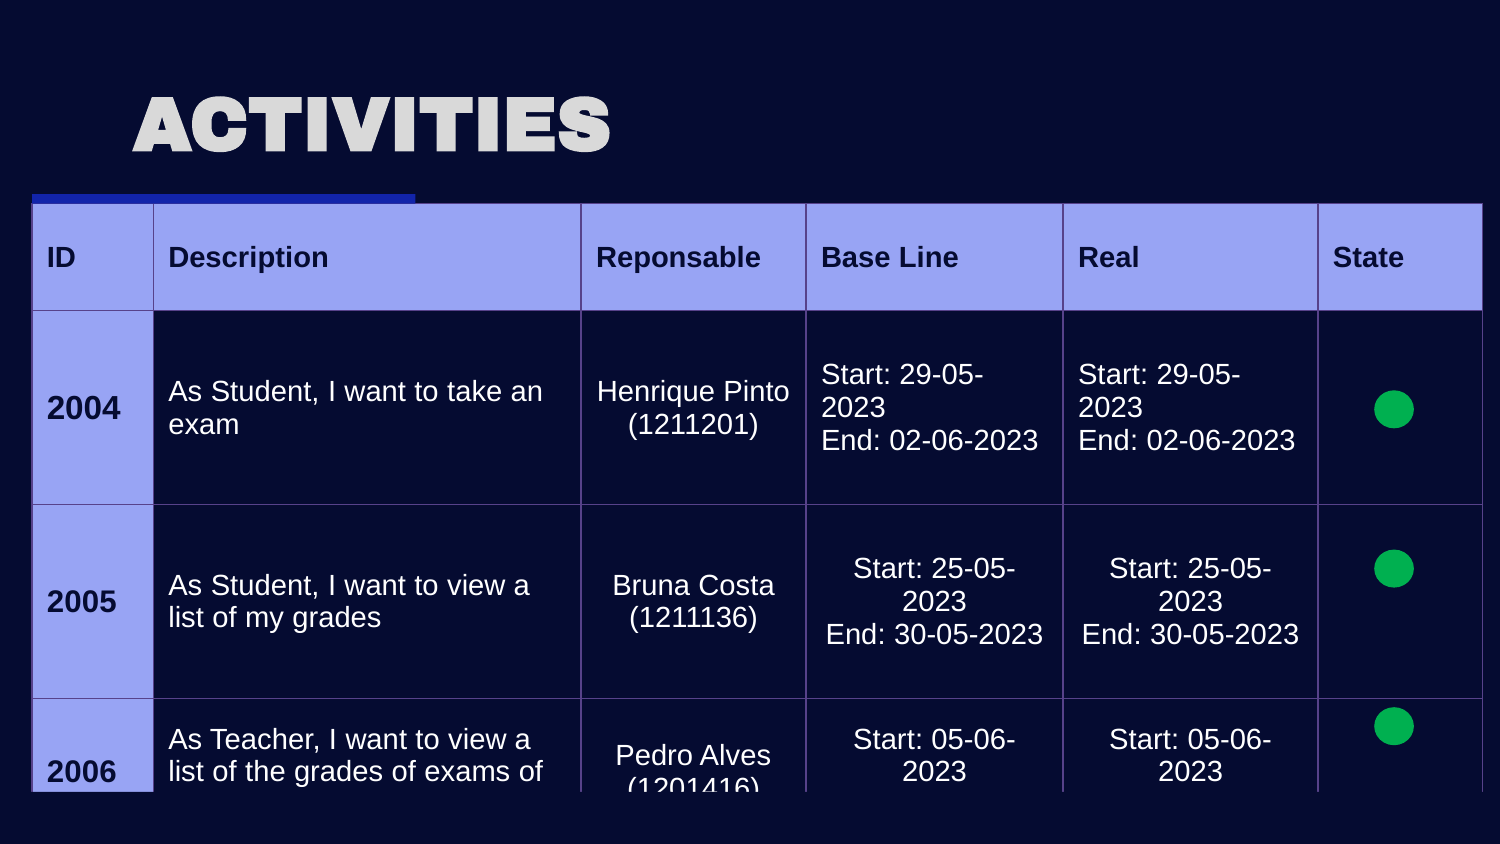

# ACTIVITIES

| ID | Description | Reponsable | Base Line | Real | State |
| --- | --- | --- | --- | --- | --- |
| 2004 | As Student, I want to take an exam | Henrique Pinto​ (1211201) | Start: 29-05-2023 End: 02-06-2023 | Start: 29-05-2023 End: 02-06-2023 |  |
| 2005 | As Student, I want to view a list of my grades | Bruna Costa​ (1211136) | Start: 25-05-2023 End: 30-05-2023 | Start: 25-05-2023 End: 30-05-2023 |  |
| 2006 | As Teacher, I want to view a list of the grades of exams of my courses | Pedro Alves (1201416) | Start: 05-06-2023 End: 14-06-2023 | Start: 05-06-2023 End: 14-06-2023 |  |

12